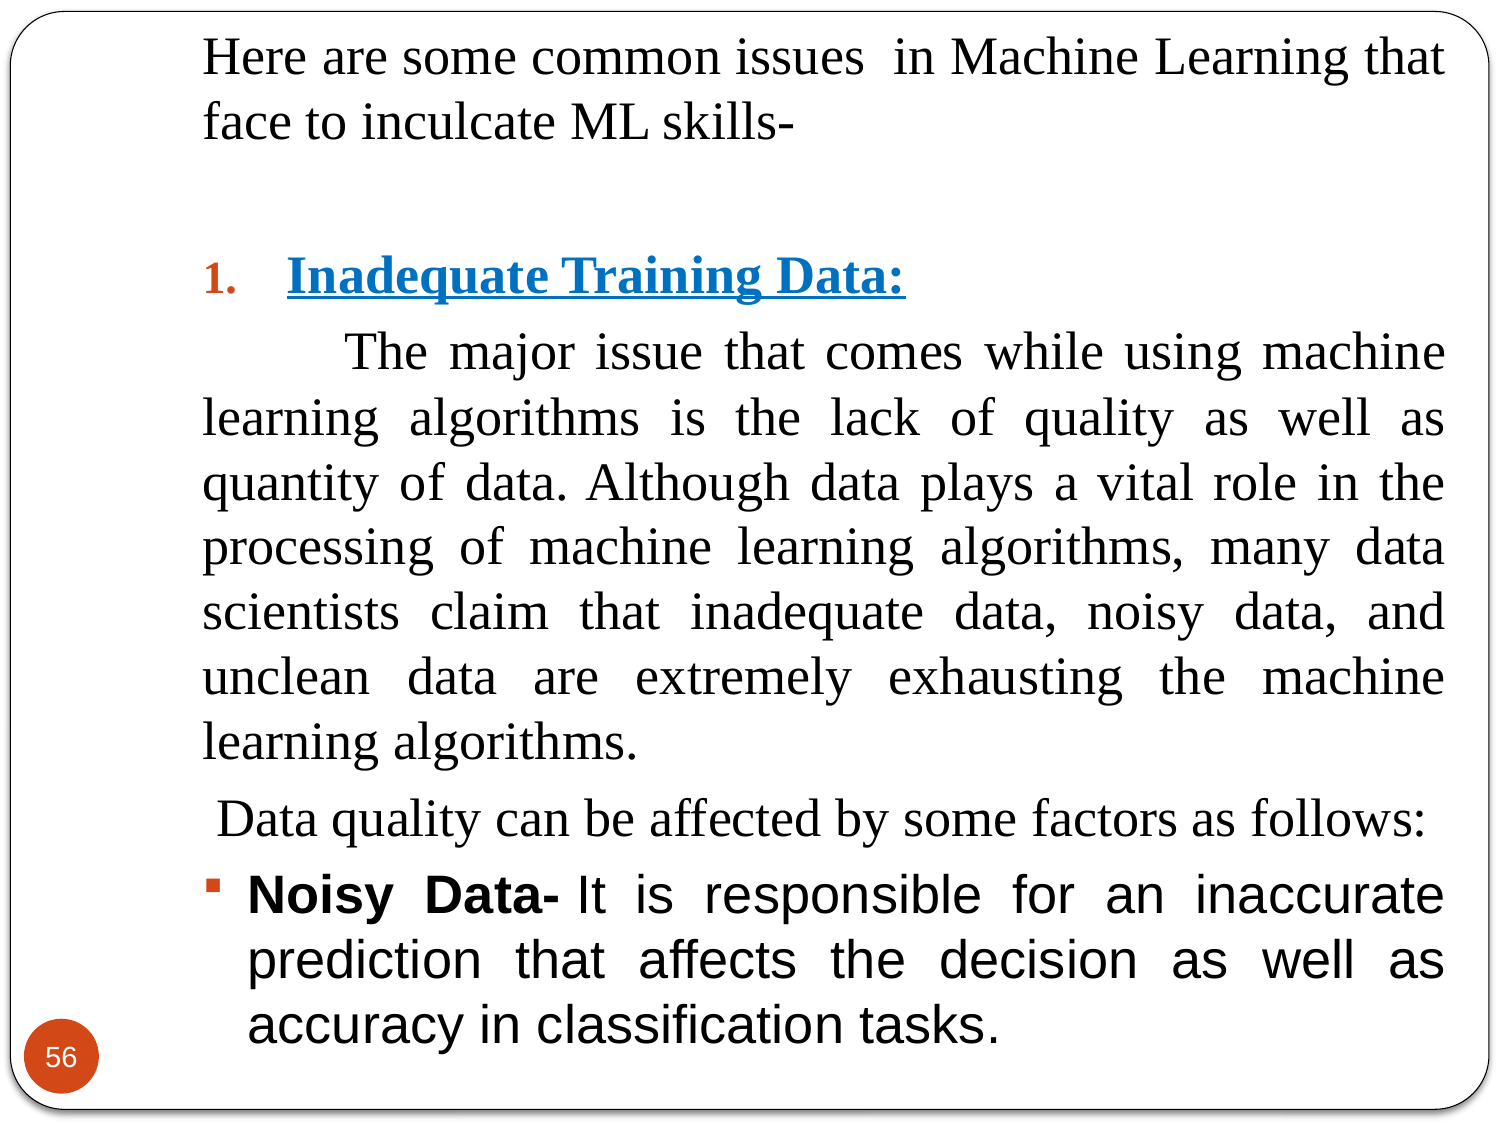

Here are some common issues  in Machine Learning that face to inculcate ML skills-

Inadequate Training Data:
       The major issue that comes while using machine learning algorithms is the lack of quality as well as quantity of data. Although data plays a vital role in the processing of machine learning algorithms, many data scientists claim that inadequate data, noisy data, and unclean data are extremely exhausting the machine learning algorithms.
 Data quality can be affected by some factors as follows:
Noisy Data- It is responsible for an inaccurate prediction that affects the decision as well as accuracy in classification tasks.

56